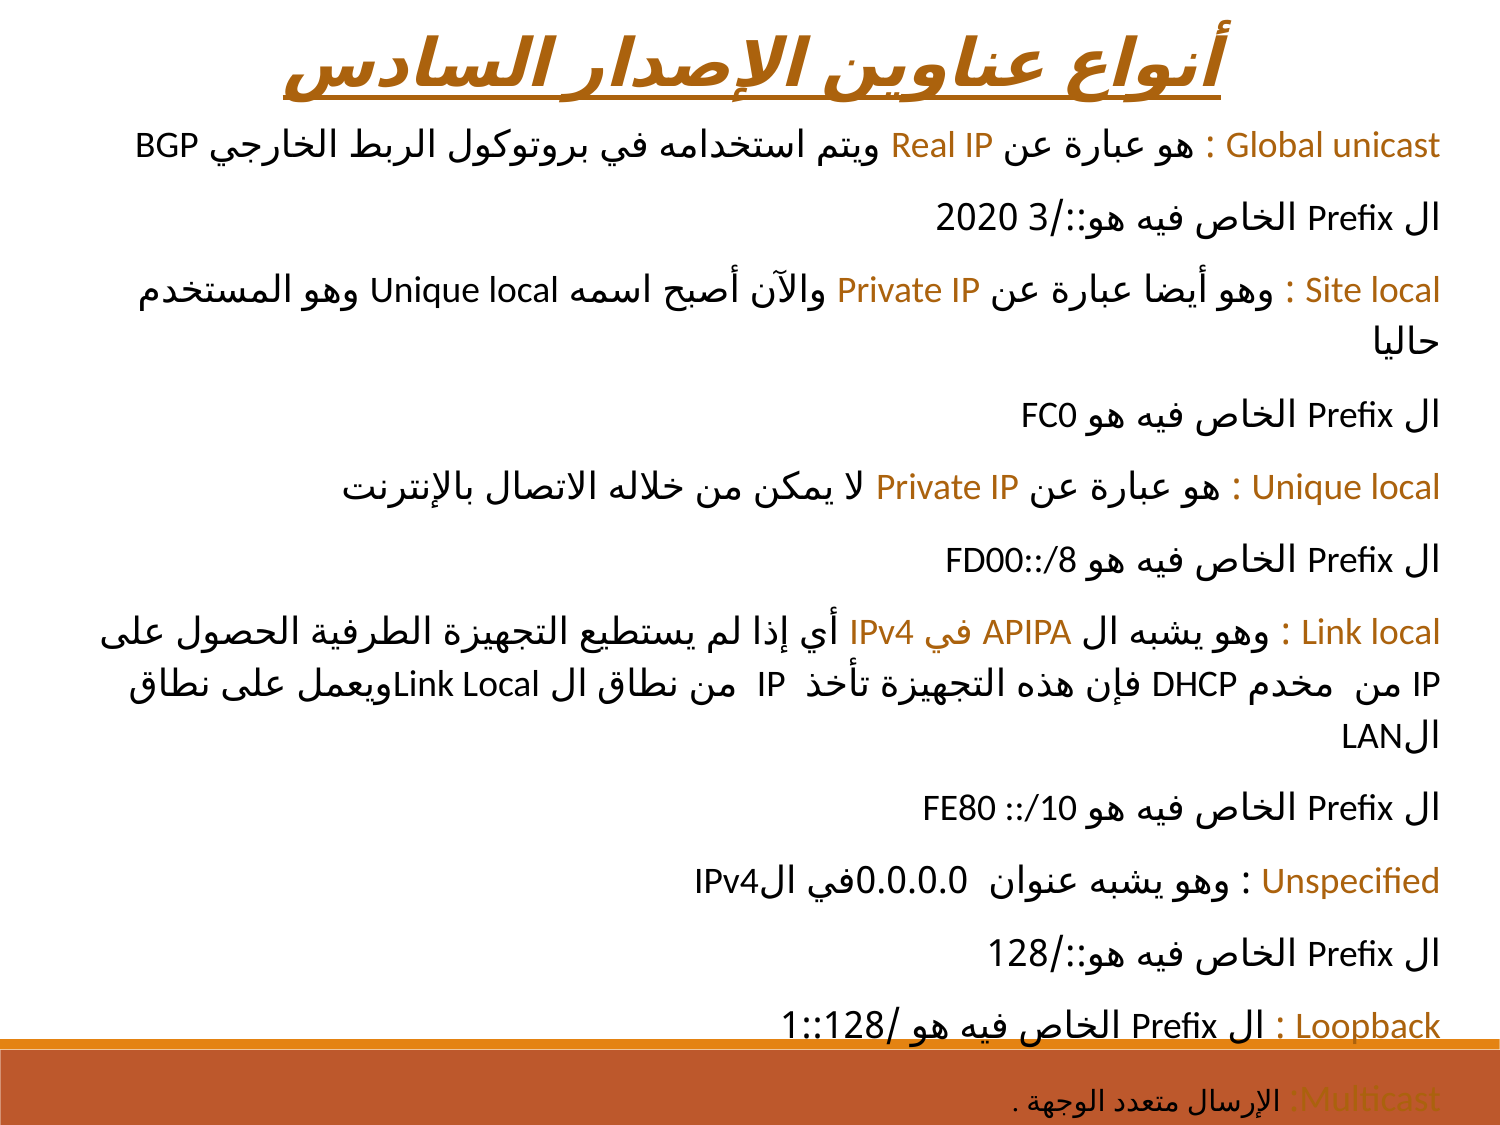

أنواع عناوين الإصدار السادس

Global unicast : هو عبارة عن Real IP ويتم استخدامه في بروتوكول الربط الخارجي BGP
ال Prefix الخاص فيه هو::/3 2020
Site local : وهو أيضا عبارة عن Private IP والآن أصبح اسمه Unique local وهو المستخدم حاليا
ال Prefix الخاص فيه هو FC0
Unique local : هو عبارة عن Private IP لا يمكن من خلاله الاتصال بالإنترنت
ال Prefix الخاص فيه هو FD00::/8
Link local : وهو يشبه ال APIPA في IPv4 أي إذا لم يستطيع التجهيزة الطرفية الحصول على IP من  مخدم DHCP فإن هذه التجهيزة تأخذ  IP  من نطاق ال Link Localويعمل على نطاق الLAN
ال Prefix الخاص فيه هو FE80 ::/10
Unspecified : وهو يشبه عنوان  0.0.0.0في الIPv4
ال Prefix الخاص فيه هو::/128
Loopback : ال Prefix الخاص فيه هو /128::1
Multicast: الإرسال متعدد الوجهة .